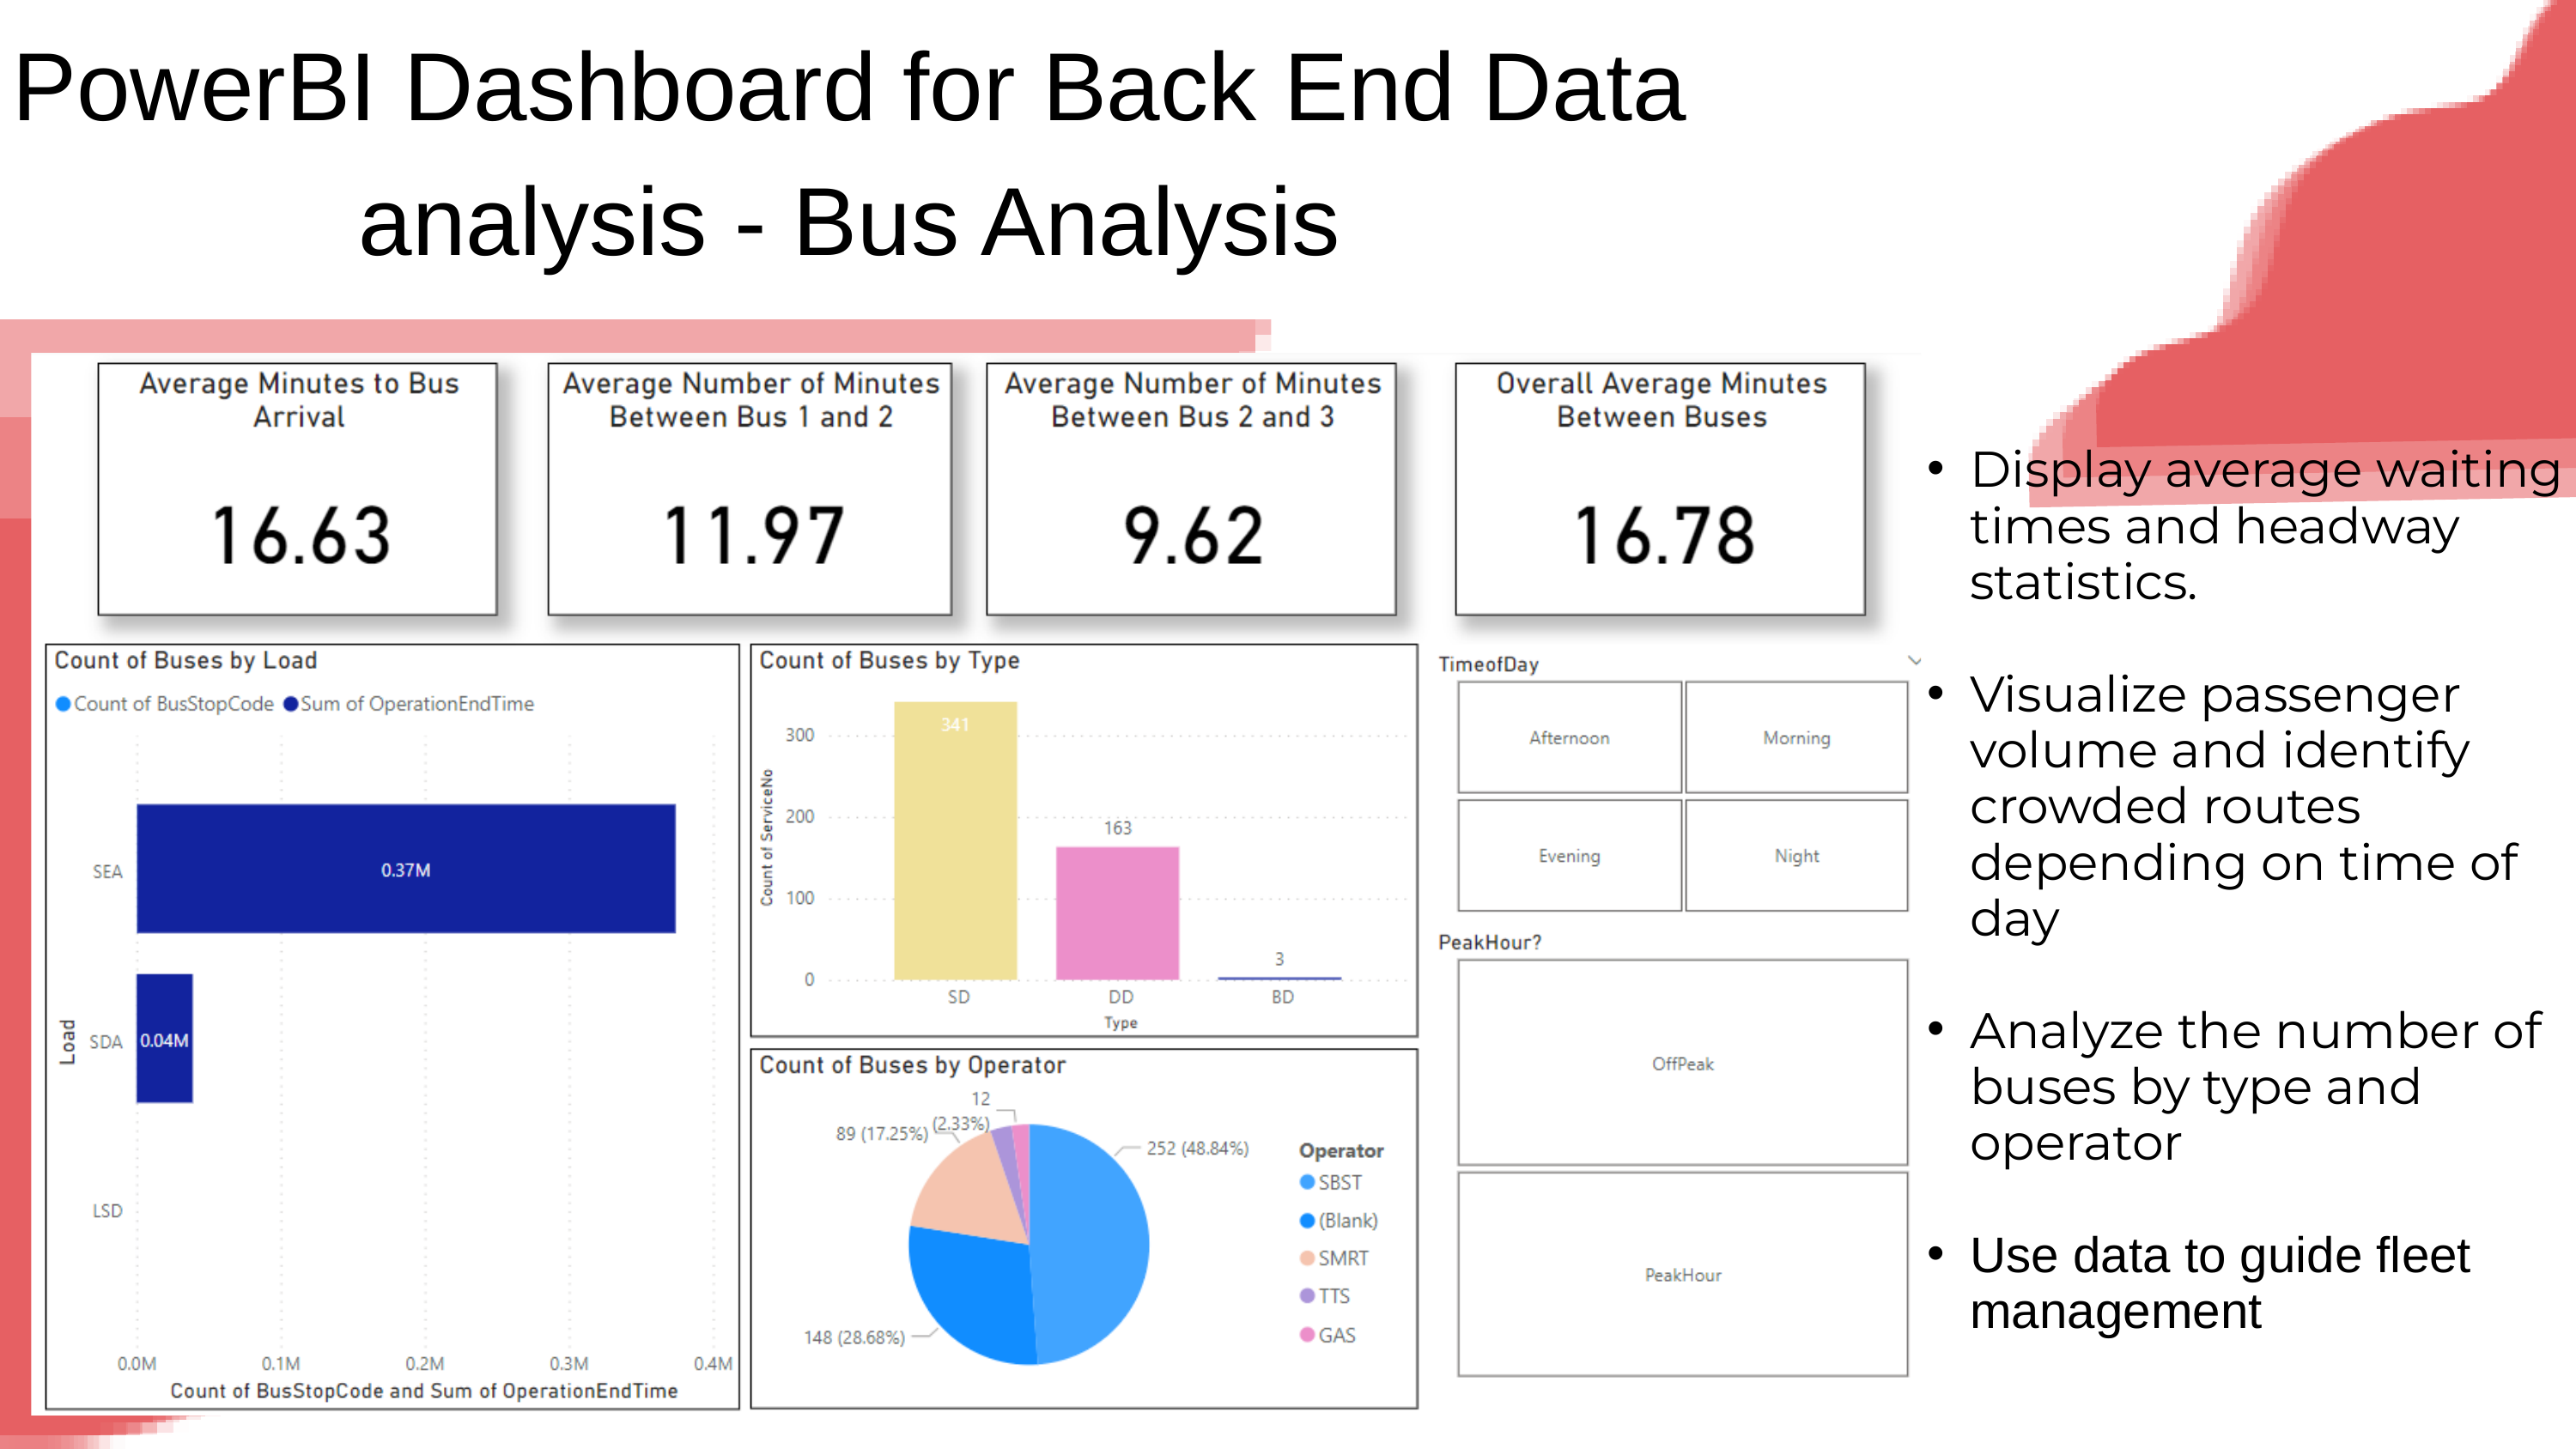

PowerBI Dashboard for Back End Data analysis - Bus Analysis

Display average waiting times and headway statistics.

Visualize passenger volume and identify crowded routes depending on time of day

Analyze the number of buses by type and operator

Use data to guide fleet management